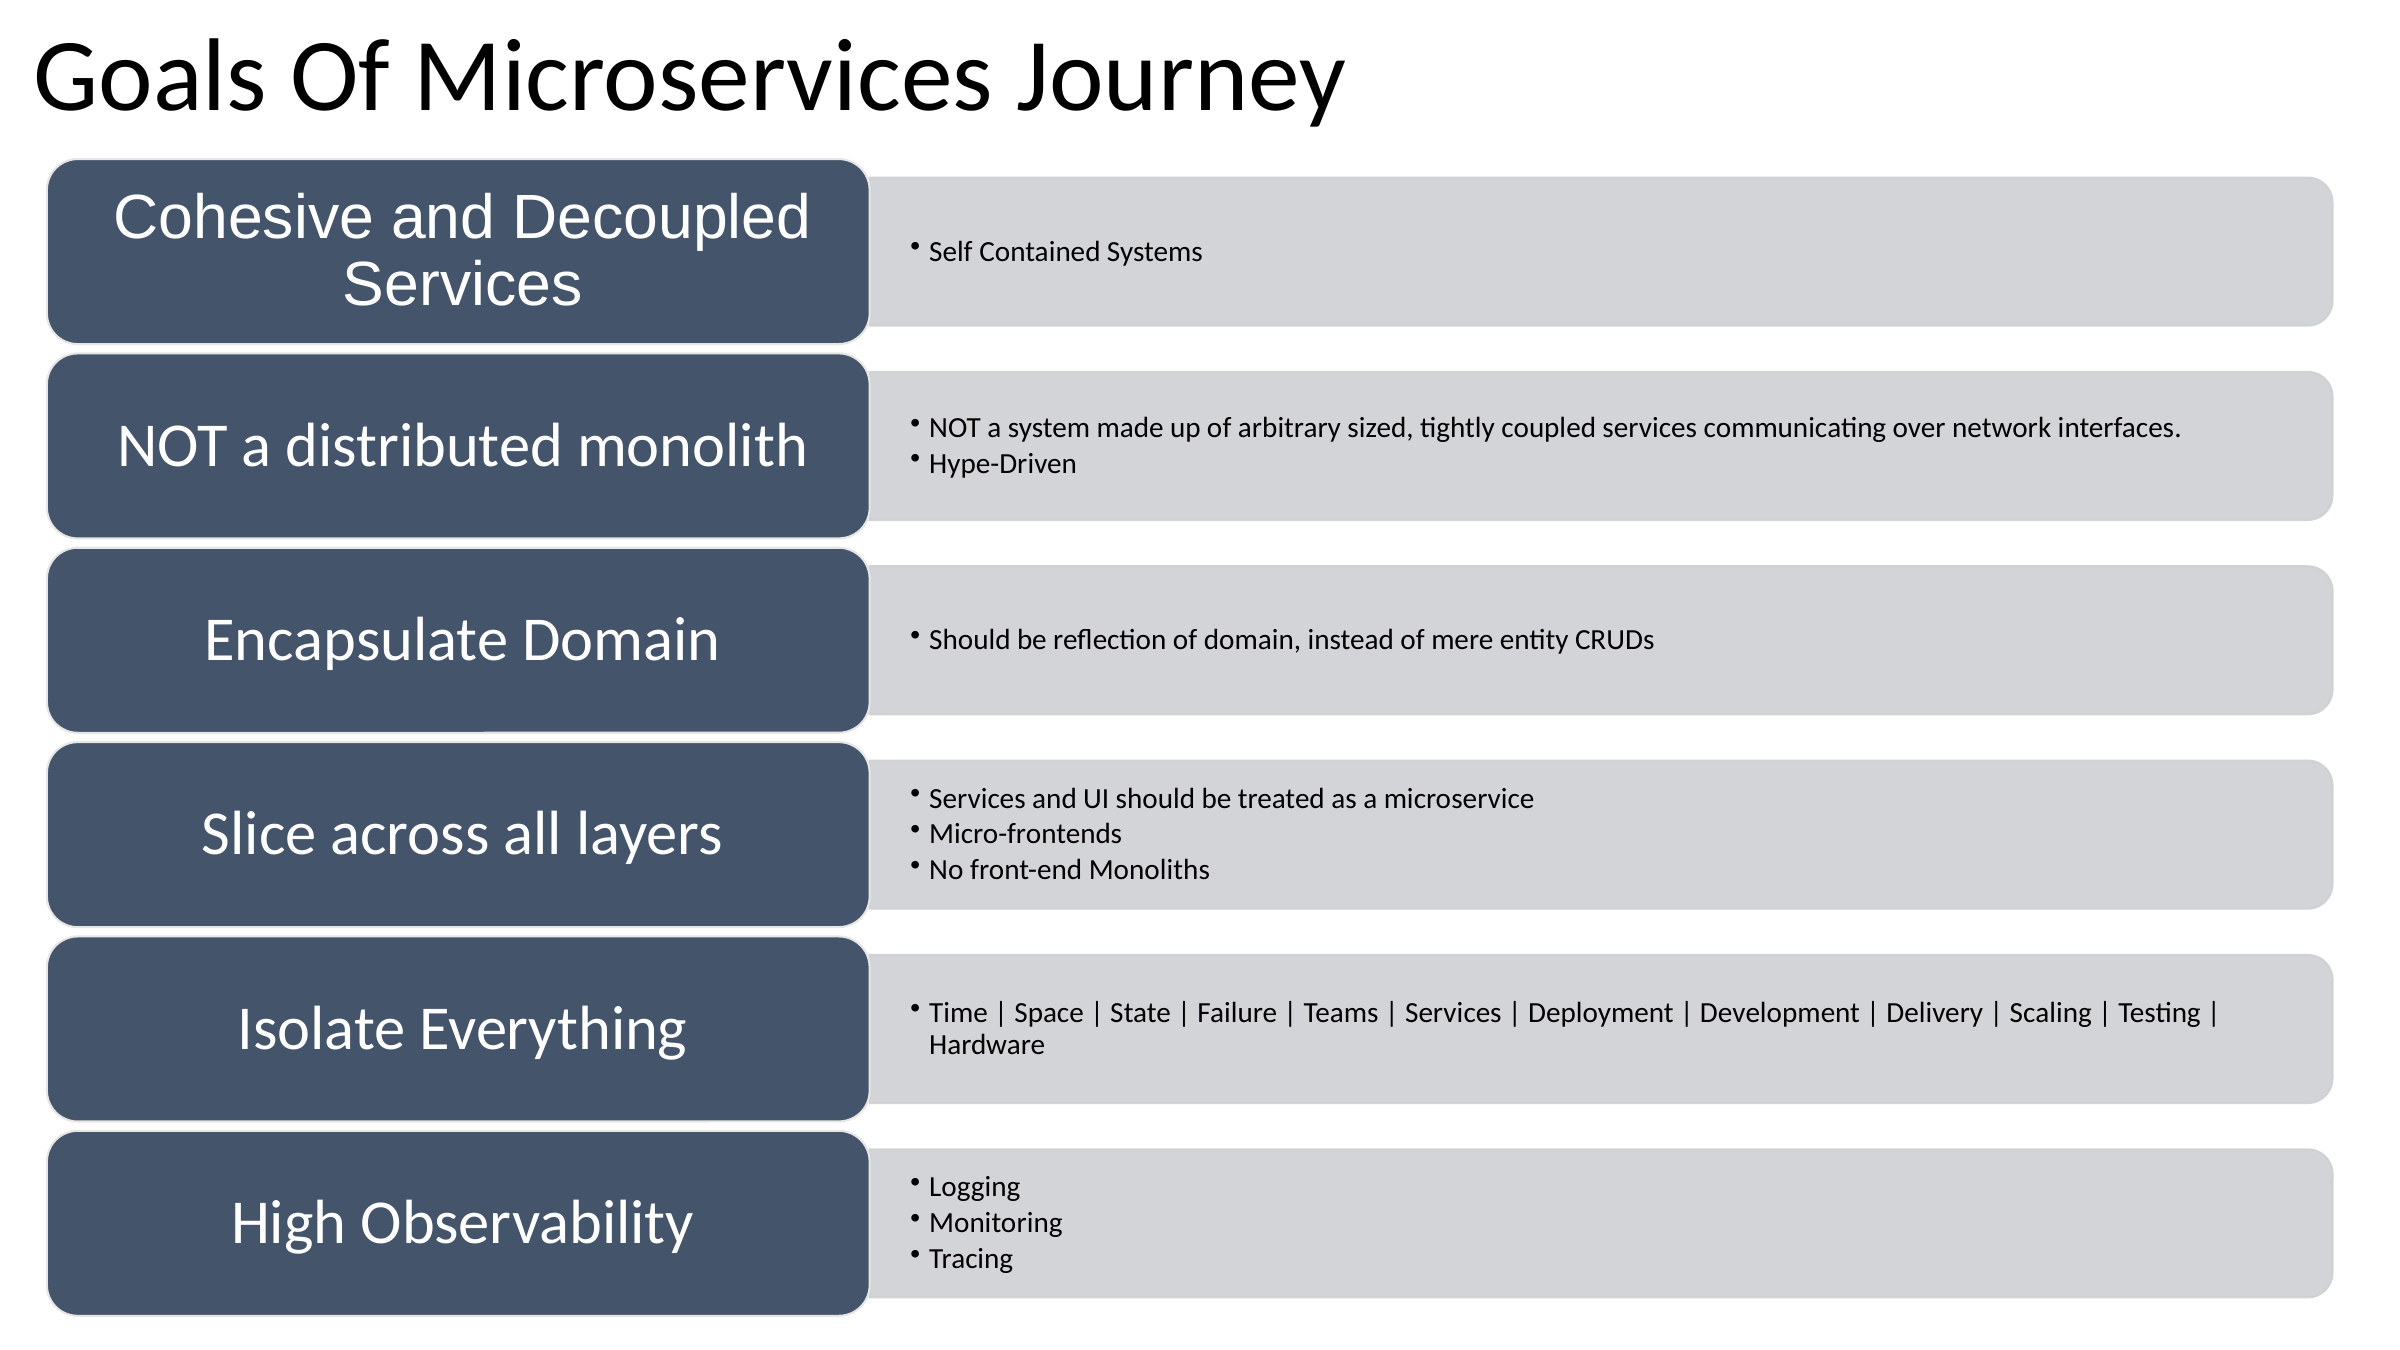

# Goals Of Microservices Journey
Self Contained Systems
Cohesive and Decoupled Services
NOT a system made up of arbitrary sized, tightly coupled services communicating over network interfaces.
Hype-Driven
NOT a distributed monolith
Should be reflection of domain, instead of mere entity CRUDs
Encapsulate Domain
Services and UI should be treated as a microservice
Micro-frontends
No front-end Monoliths
Slice across all layers
Time | Space | State | Failure | Teams | Services | Deployment | Development | Delivery | Scaling | Testing | Hardware
Isolate Everything
Logging
Monitoring
Tracing
High Observability